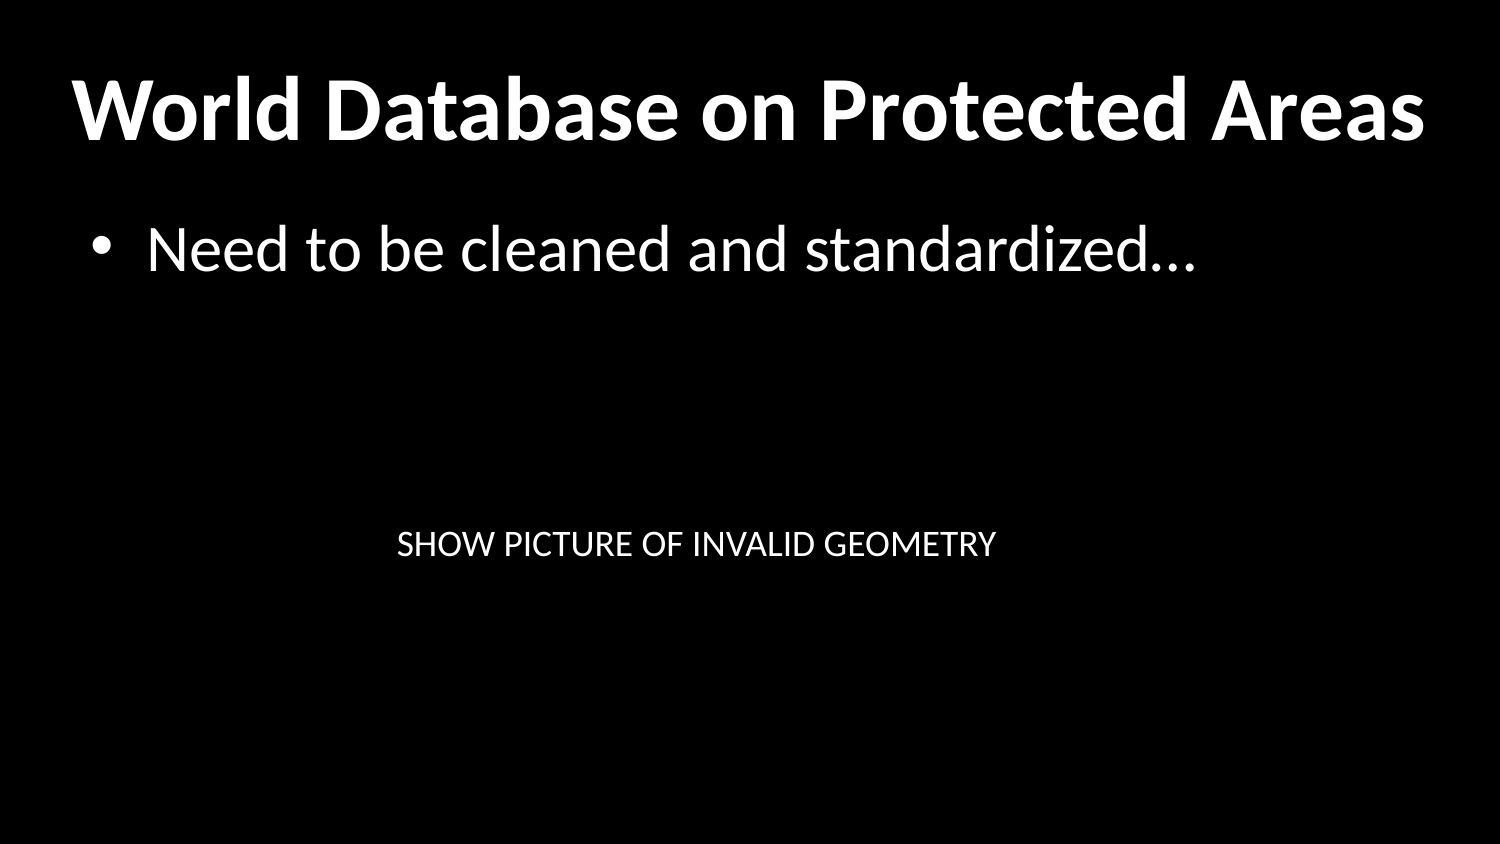

# World Database on Protected Areas
Need to be cleaned and standardized…
SHOW PICTURE OF INVALID GEOMETRY